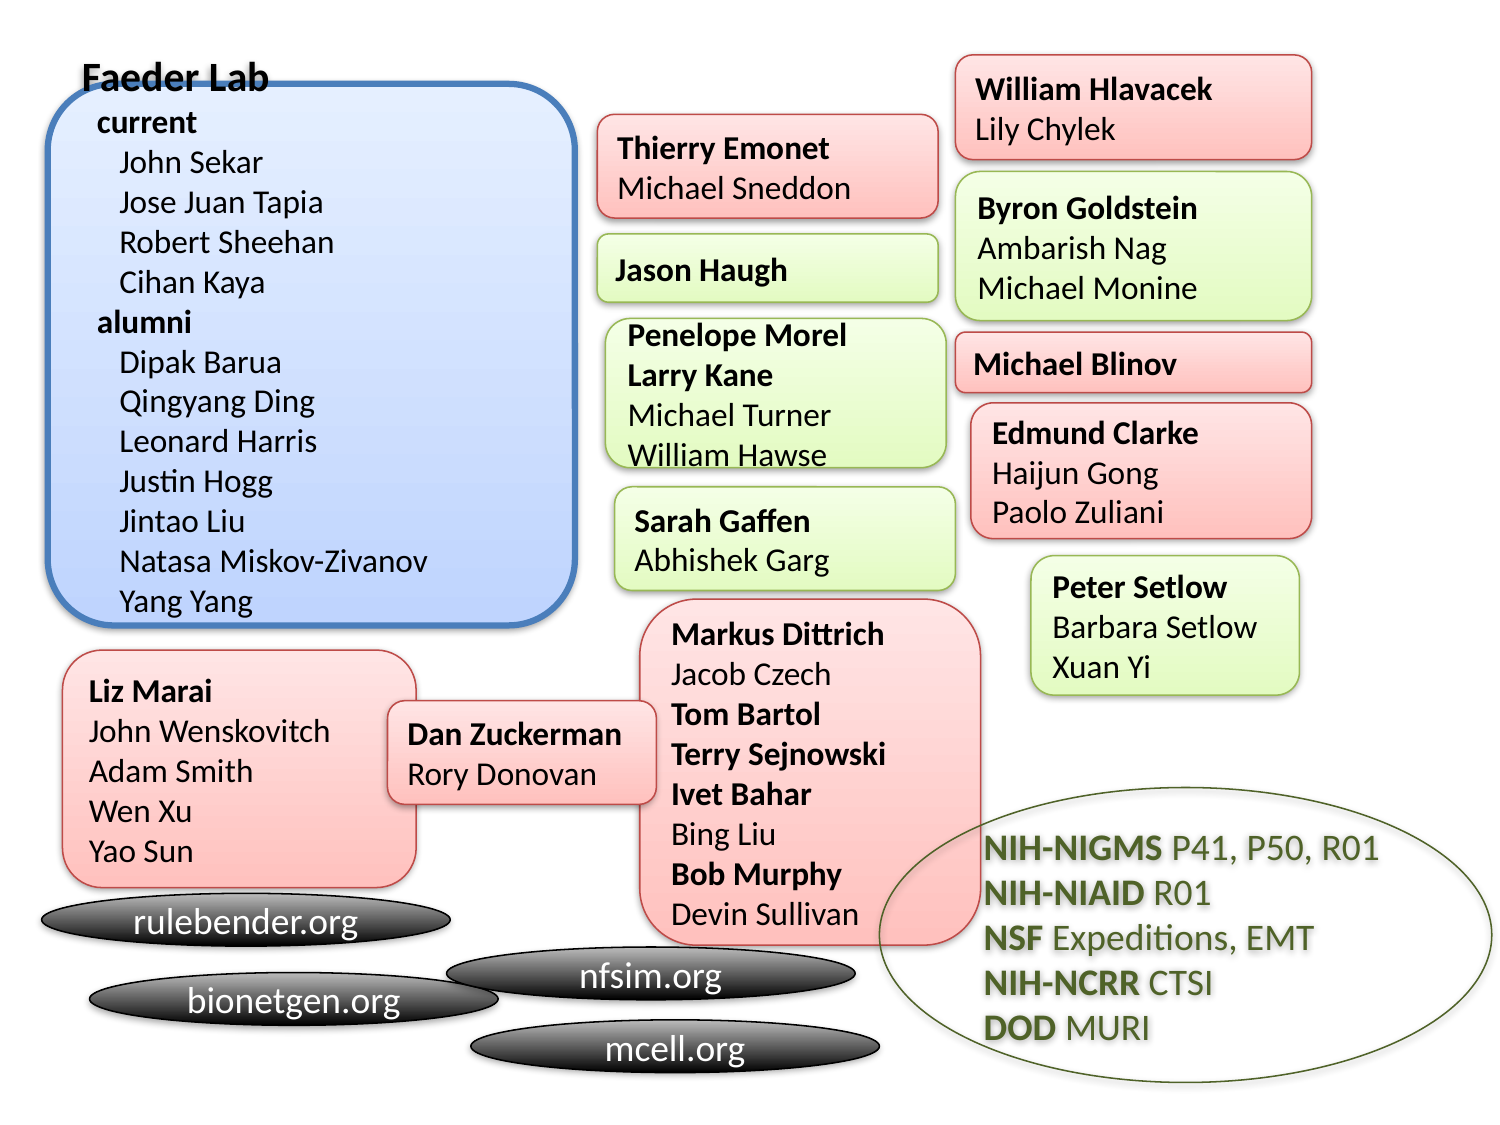

William Hlavacek
Lily Chylek
Faeder Lab
  current
     John Sekar
     Jose Juan Tapia
     Robert Sheehan
     Cihan Kaya
  alumni
     Dipak Barua
     Qingyang Ding
     Leonard Harris
     Justin Hogg
     Jintao Liu
     Natasa Miskov-Zivanov
     Yang Yang

Thierry Emonet
Michael Sneddon
Byron Goldstein
Ambarish Nag
Michael Monine
Jason Haugh
Yale
Thierry Emonet
Michael Sneddon
Penelope Morel
Larry Kane
Michael Turner
William Hawse
Michael Blinov
Edmund Clarke
Haijun Gong
Paolo Zuliani
Sarah Gaffen
Abhishek Garg
Peter Setlow
Barbara Setlow
Xuan Yi

Markus Dittrich
Jacob Czech
Tom Bartol
Terry Sejnowski
Ivet Bahar
Bing Liu
Bob Murphy
Devin Sullivan

Liz Marai
John Wenskovitch
Adam Smith
Wen Xu
Yao Sun
Dan Zuckerman
Rory Donovan
NIH-NIGMS P41, P50, R01
NIH-NIAID R01
NSF Expeditions, EMT
NIH-NCRR CTSI
DOD MURI
rulebender.org
nfsim.org
bionetgen.org
mcell.org